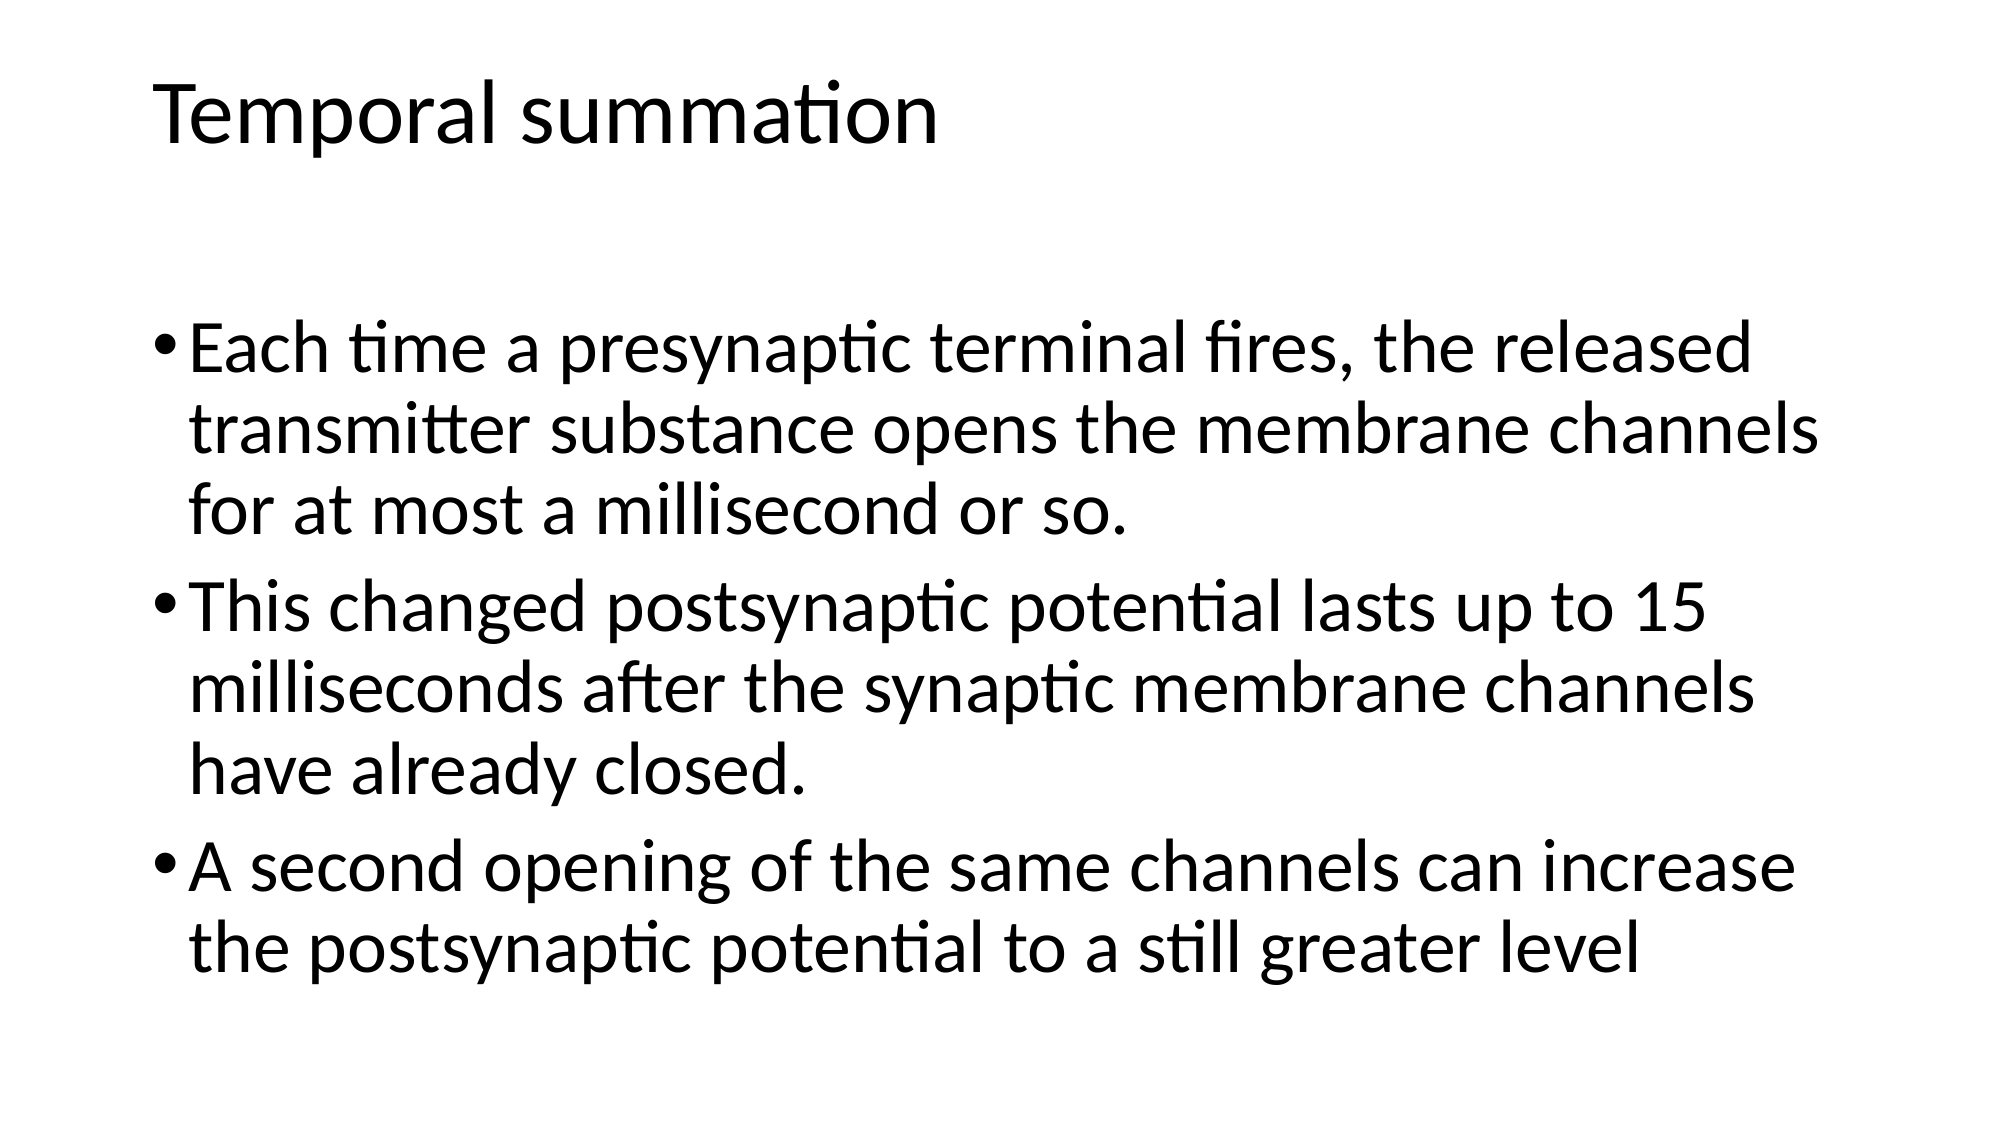

# Temporal summation
Each time a presynaptic terminal fires, the released transmitter substance opens the membrane channels for at most a millisecond or so.
This changed postsynaptic potential lasts up to 15 milliseconds after the synaptic membrane channels have already closed.
A second opening of the same channels can increase the postsynaptic potential to a still greater level